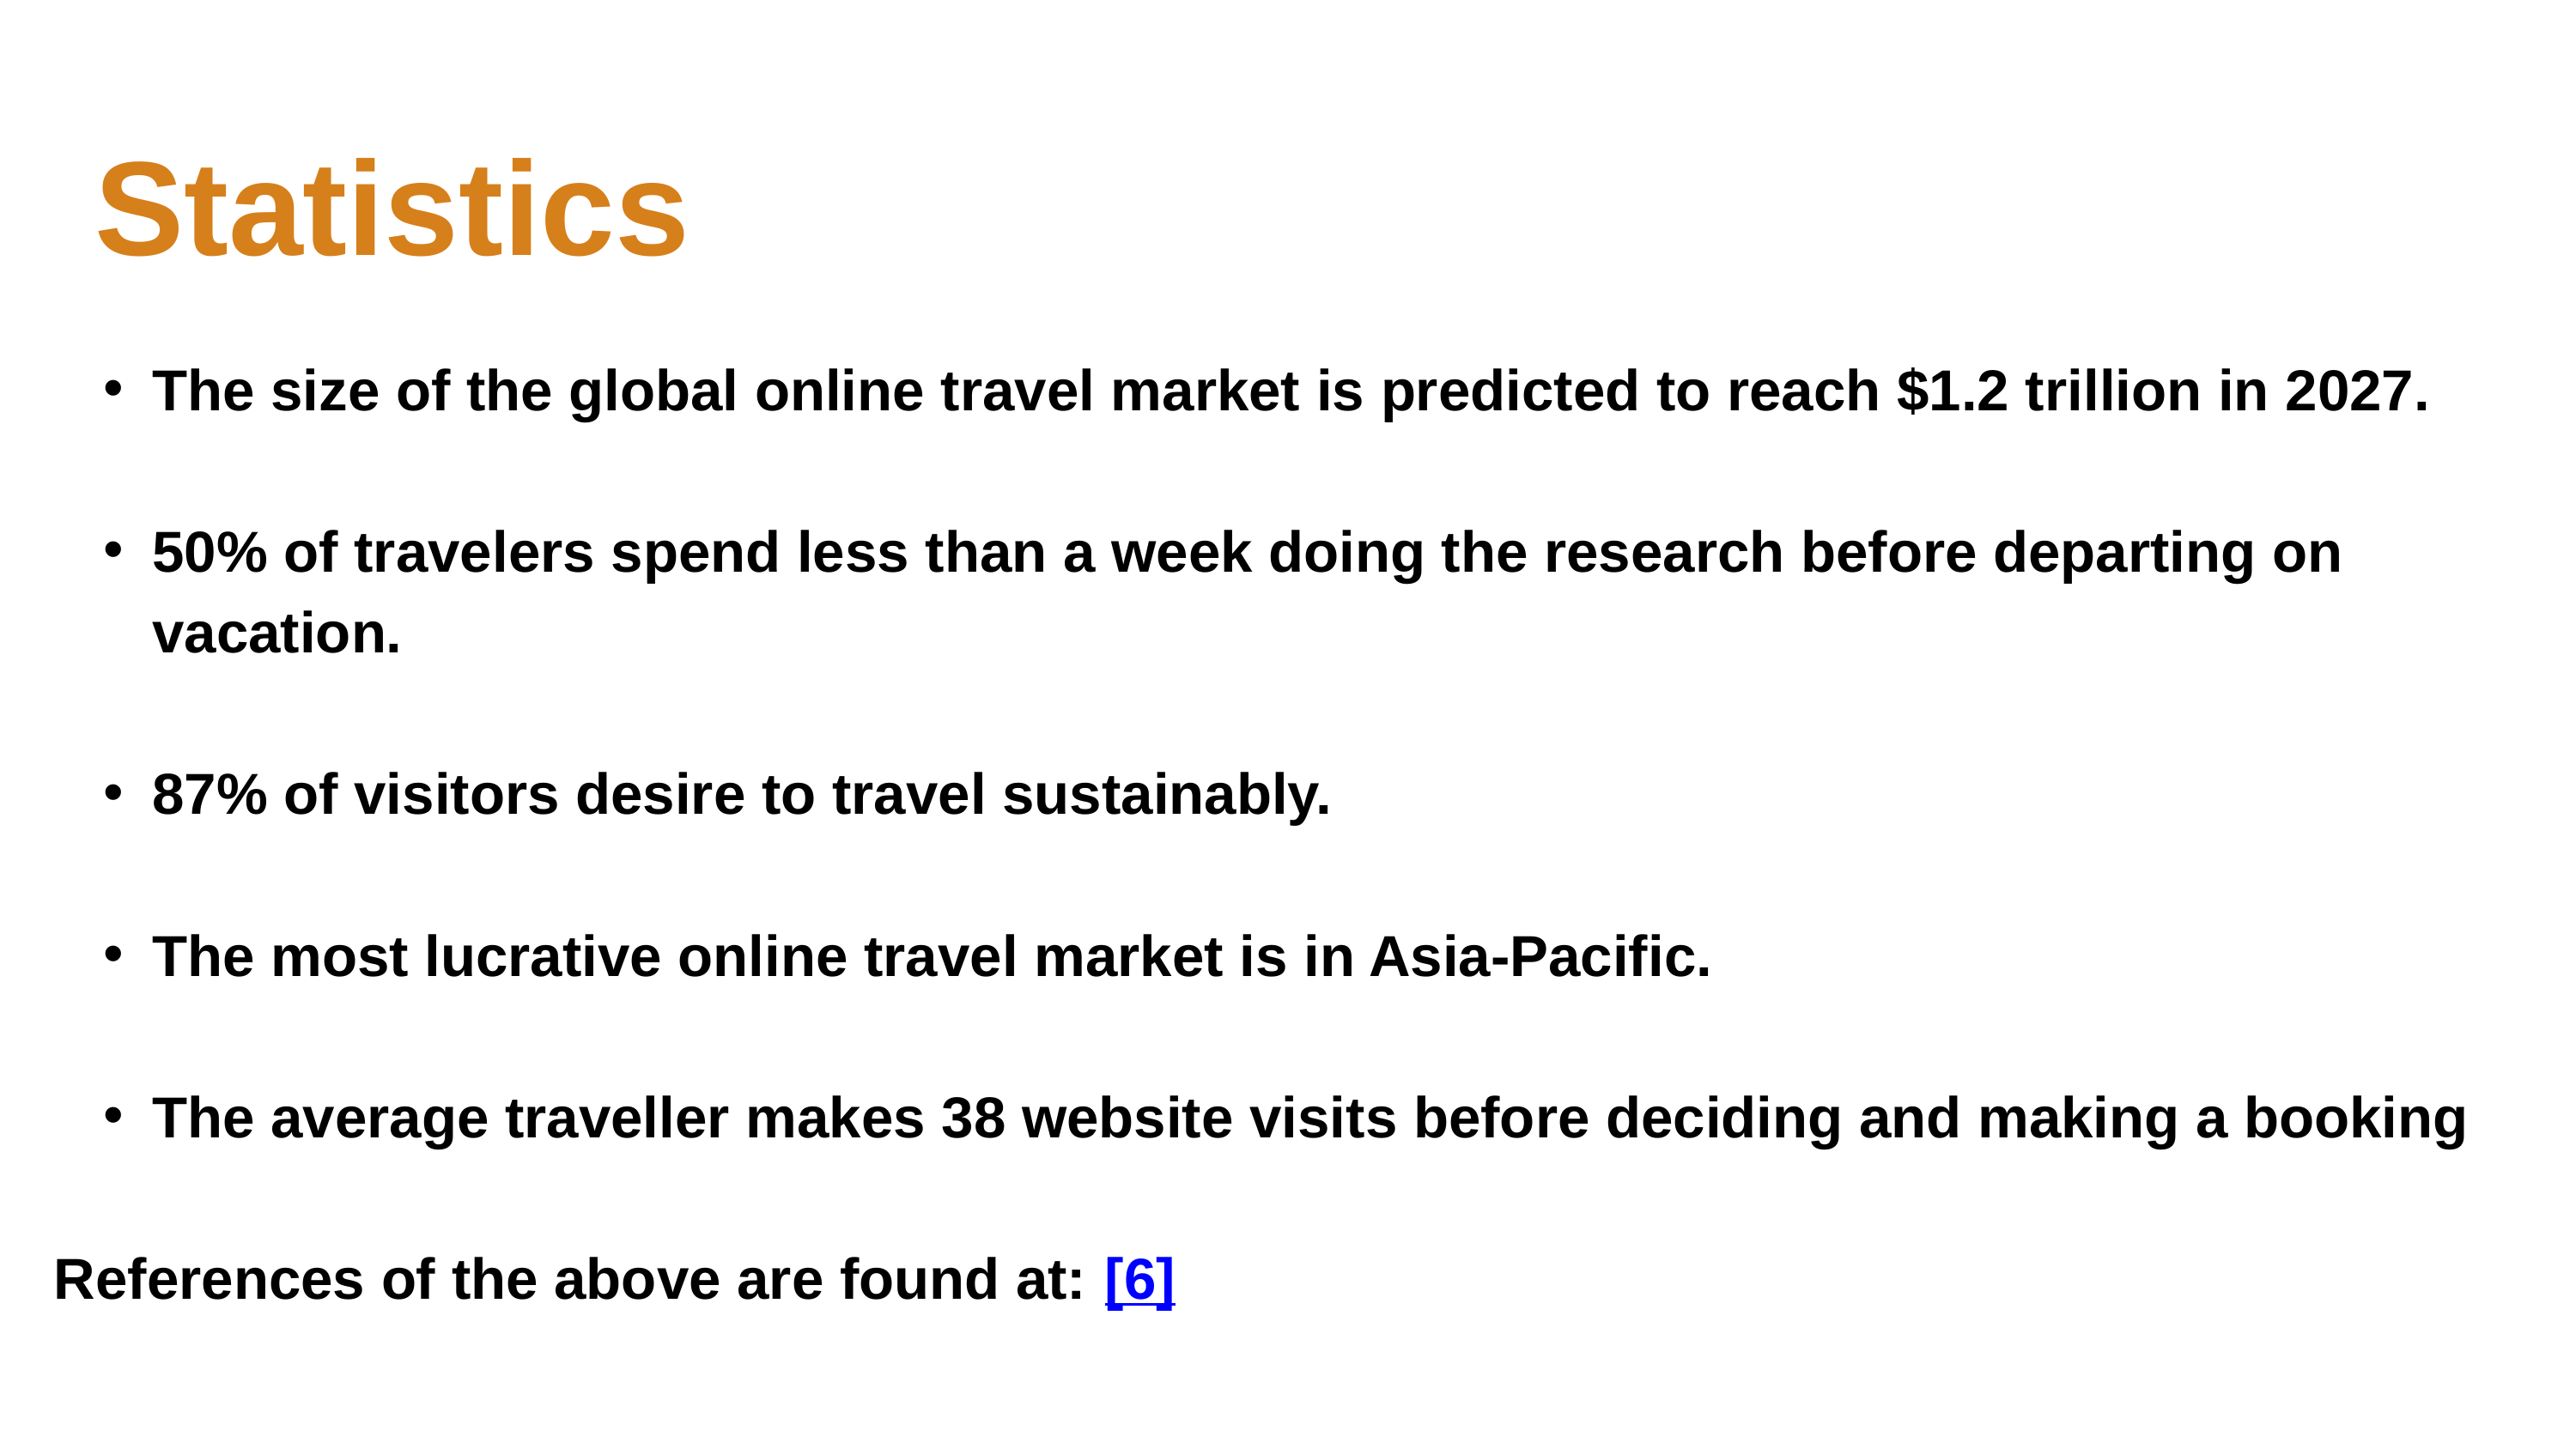

Statistics

The size of the global online travel market is predicted to reach $1.2 trillion in 2027.

50% of travelers spend less than a week doing the research before departing on vacation.

87% of visitors desire to travel sustainably.

The most lucrative online travel market is in Asia-Pacific.

The average traveller makes 38 website visits before deciding and making a booking

References of the above are found at: [6]